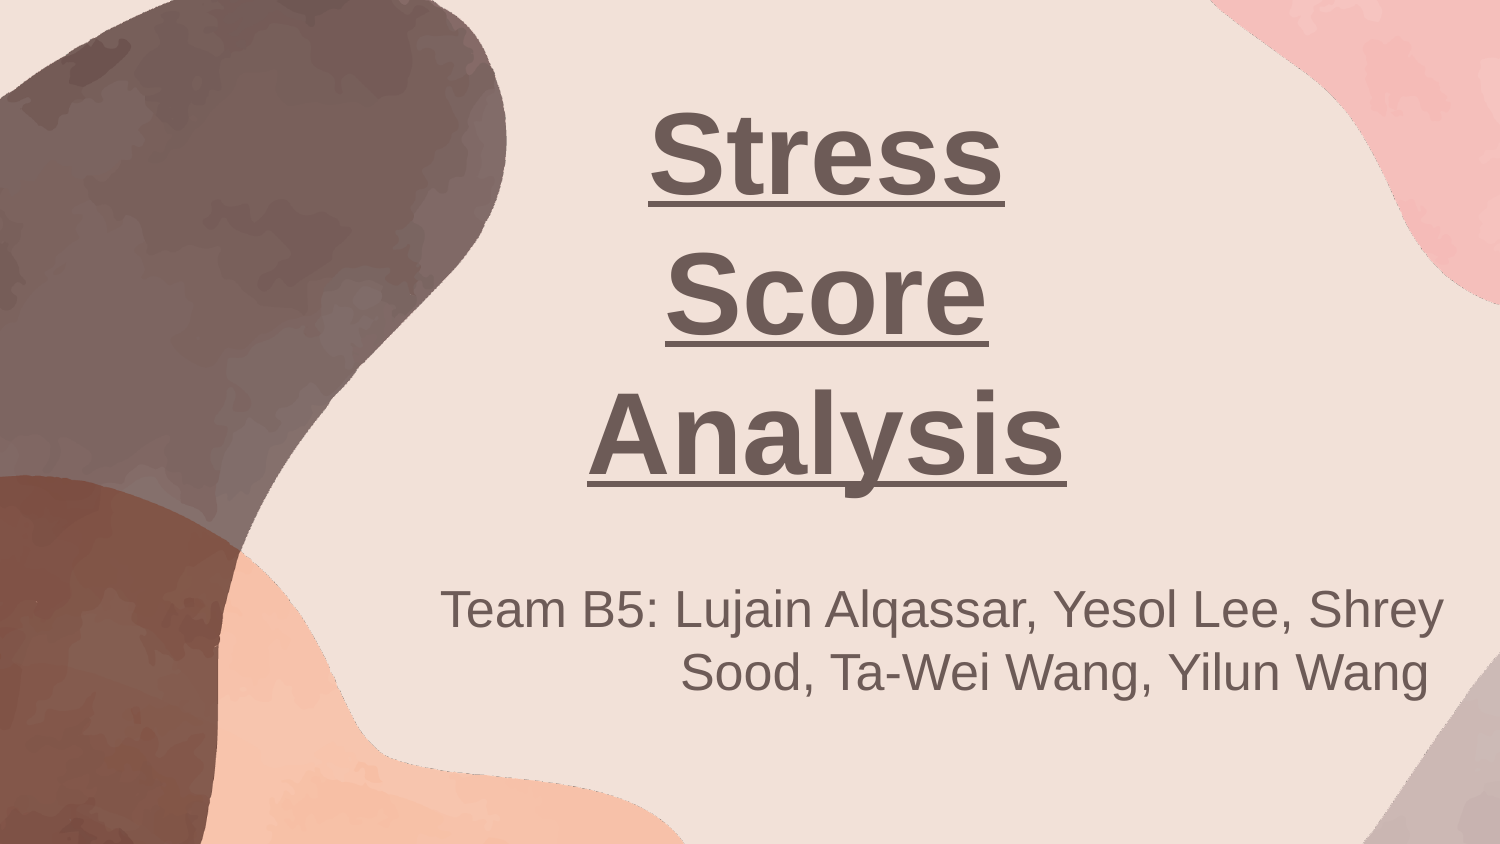

# Stress Score Analysis
Team B5: Lujain Alqassar, Yesol Lee, Shrey Sood, Ta-Wei Wang, Yilun Wang